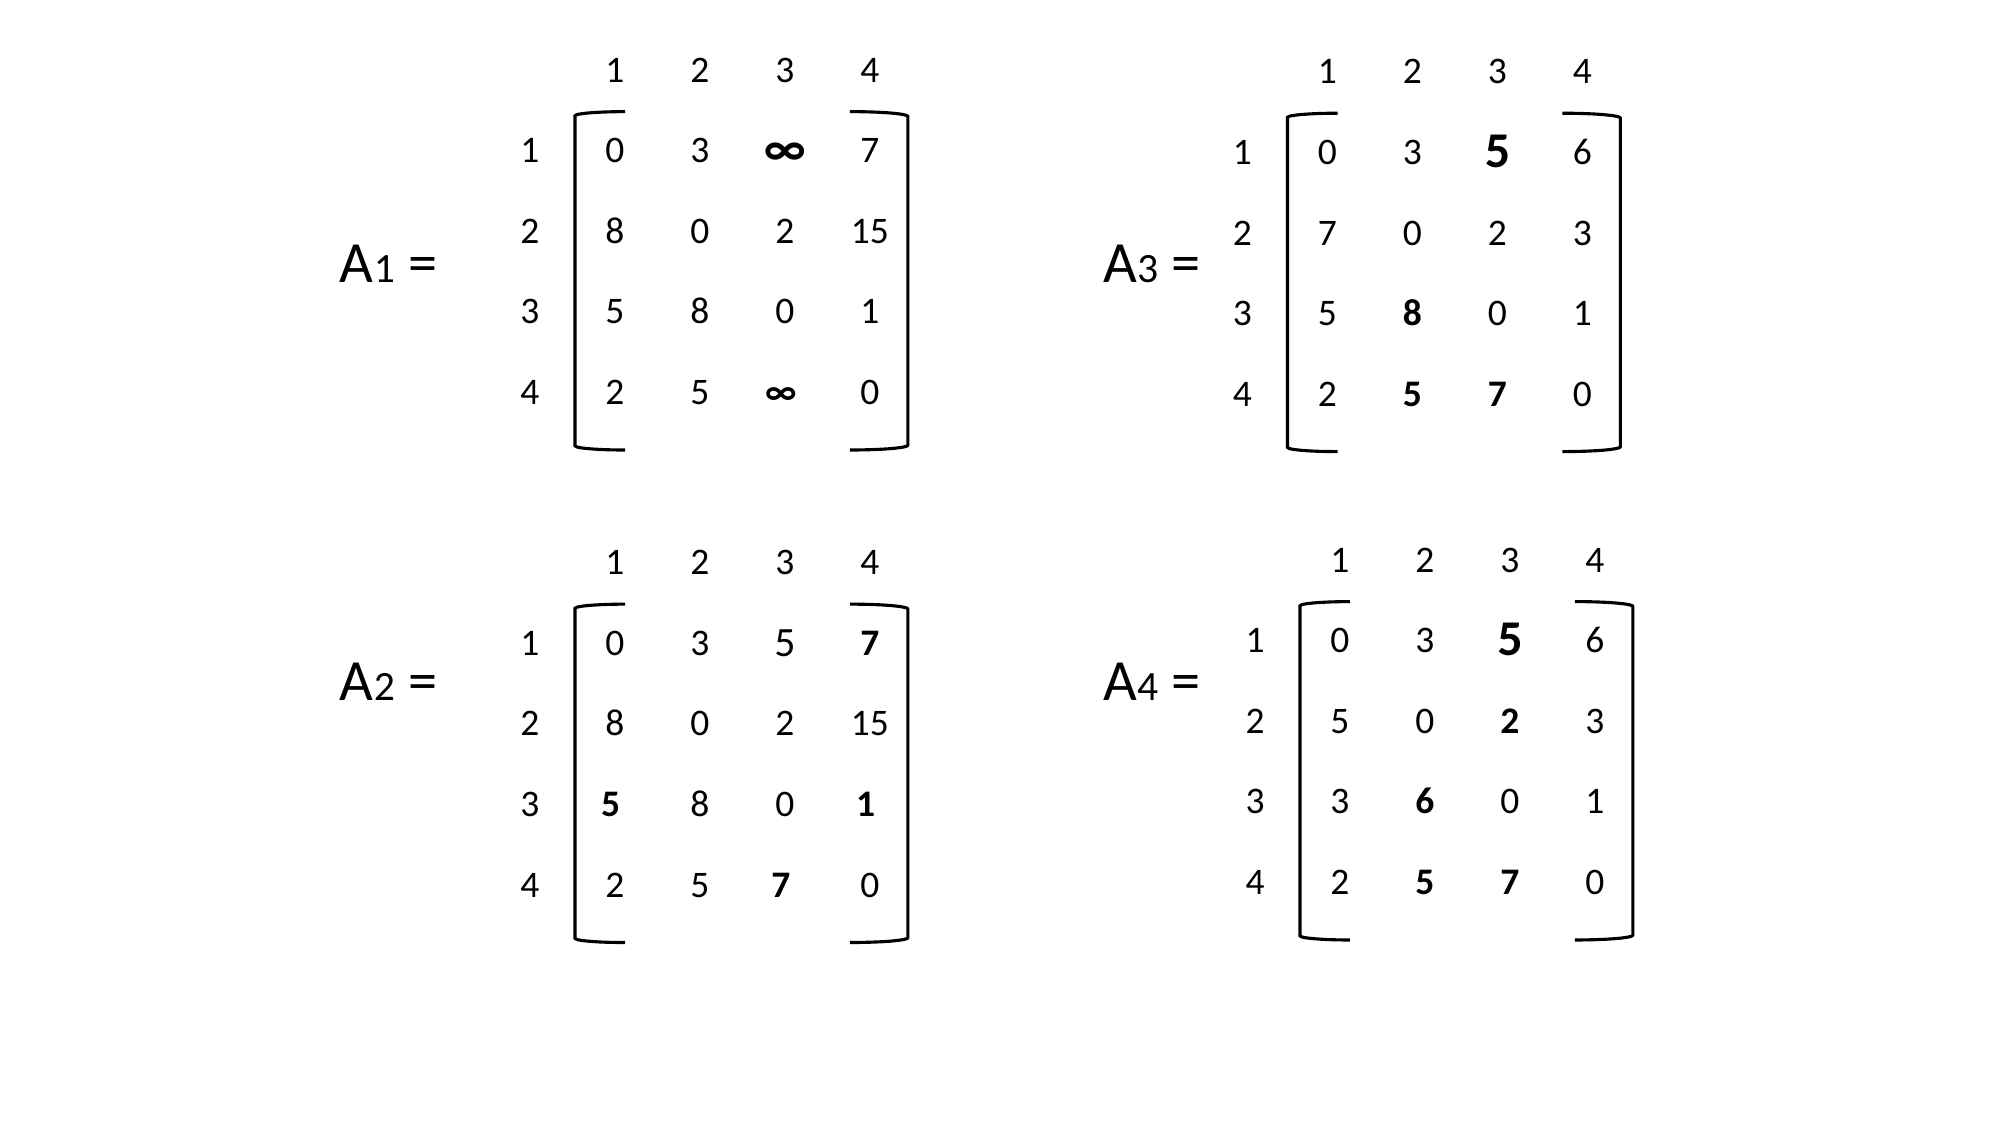

|  | 1 | 2 | 3 | 4 |
| --- | --- | --- | --- | --- |
| 1 | 0 | 3 | ∞ | 7 |
| 2 | 8 | 0 | 2 | 15 |
| 3 | 5 | 8 | 0 | 1 |
| 4 | 2 | 5 | ∞ | 0 |
|  | 1 | 2 | 3 | 4 |
| --- | --- | --- | --- | --- |
| 1 | 0 | 3 | 5 | 6 |
| 2 | 7 | 0 | 2 | 3 |
| 3 | 5 | 8 | 0 | 1 |
| 4 | 2 | 5 | 7 | 0 |

A1 =					 A3 =

A2 =					 A4 =

|  | 1 | 2 | 3 | 4 |
| --- | --- | --- | --- | --- |
| 1 | 0 | 3 | 5 | 6 |
| 2 | 5 | 0 | 2 | 3 |
| 3 | 3 | 6 | 0 | 1 |
| 4 | 2 | 5 | 7 | 0 |
|  | 1 | 2 | 3 | 4 |
| --- | --- | --- | --- | --- |
| 1 | 0 | 3 | 5 | 7 |
| 2 | 8 | 0 | 2 | 15 |
| 3 | 5 | 8 | 0 | 1 |
| 4 | 2 | 5 | 7 | 0 |